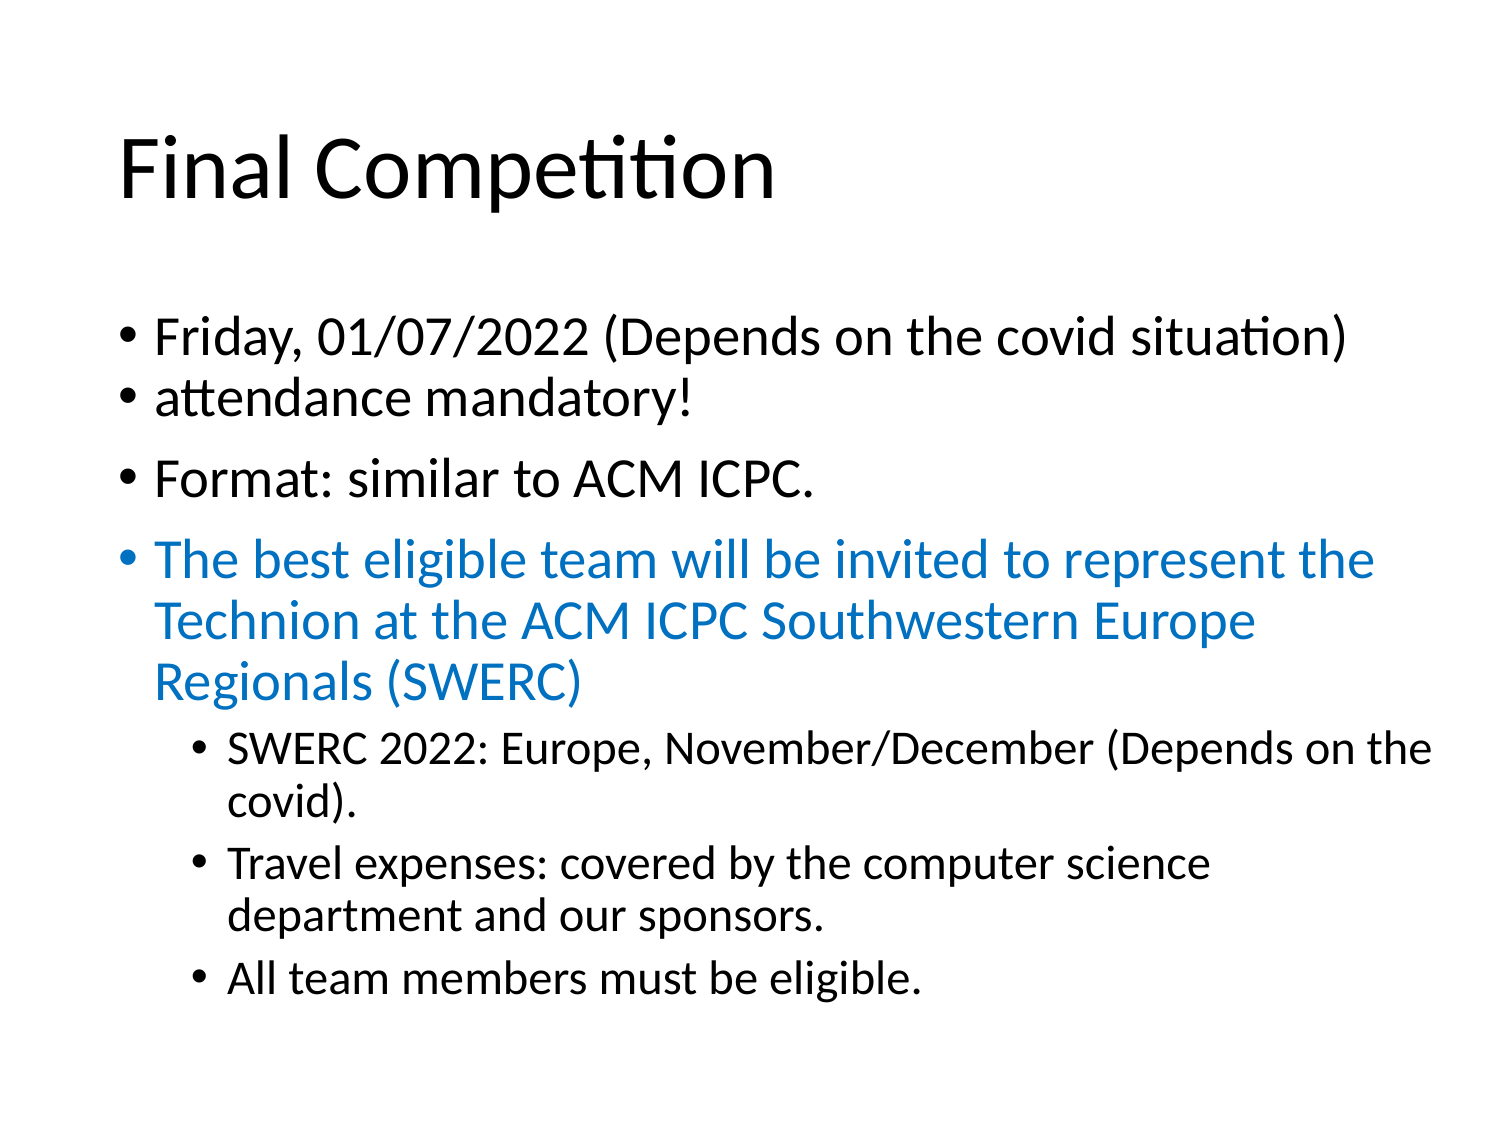

# Final Competition
Friday, 01/07/2022 (Depends on the covid situation)
attendance mandatory!
Format: similar to ACM ICPC.
The best eligible team will be invited to represent the Technion at the ACM ICPC Southwestern Europe Regionals (SWERC)
SWERC 2022: Europe, November/December (Depends on the covid).
Travel expenses: covered by the computer science department and our sponsors.
All team members must be eligible.